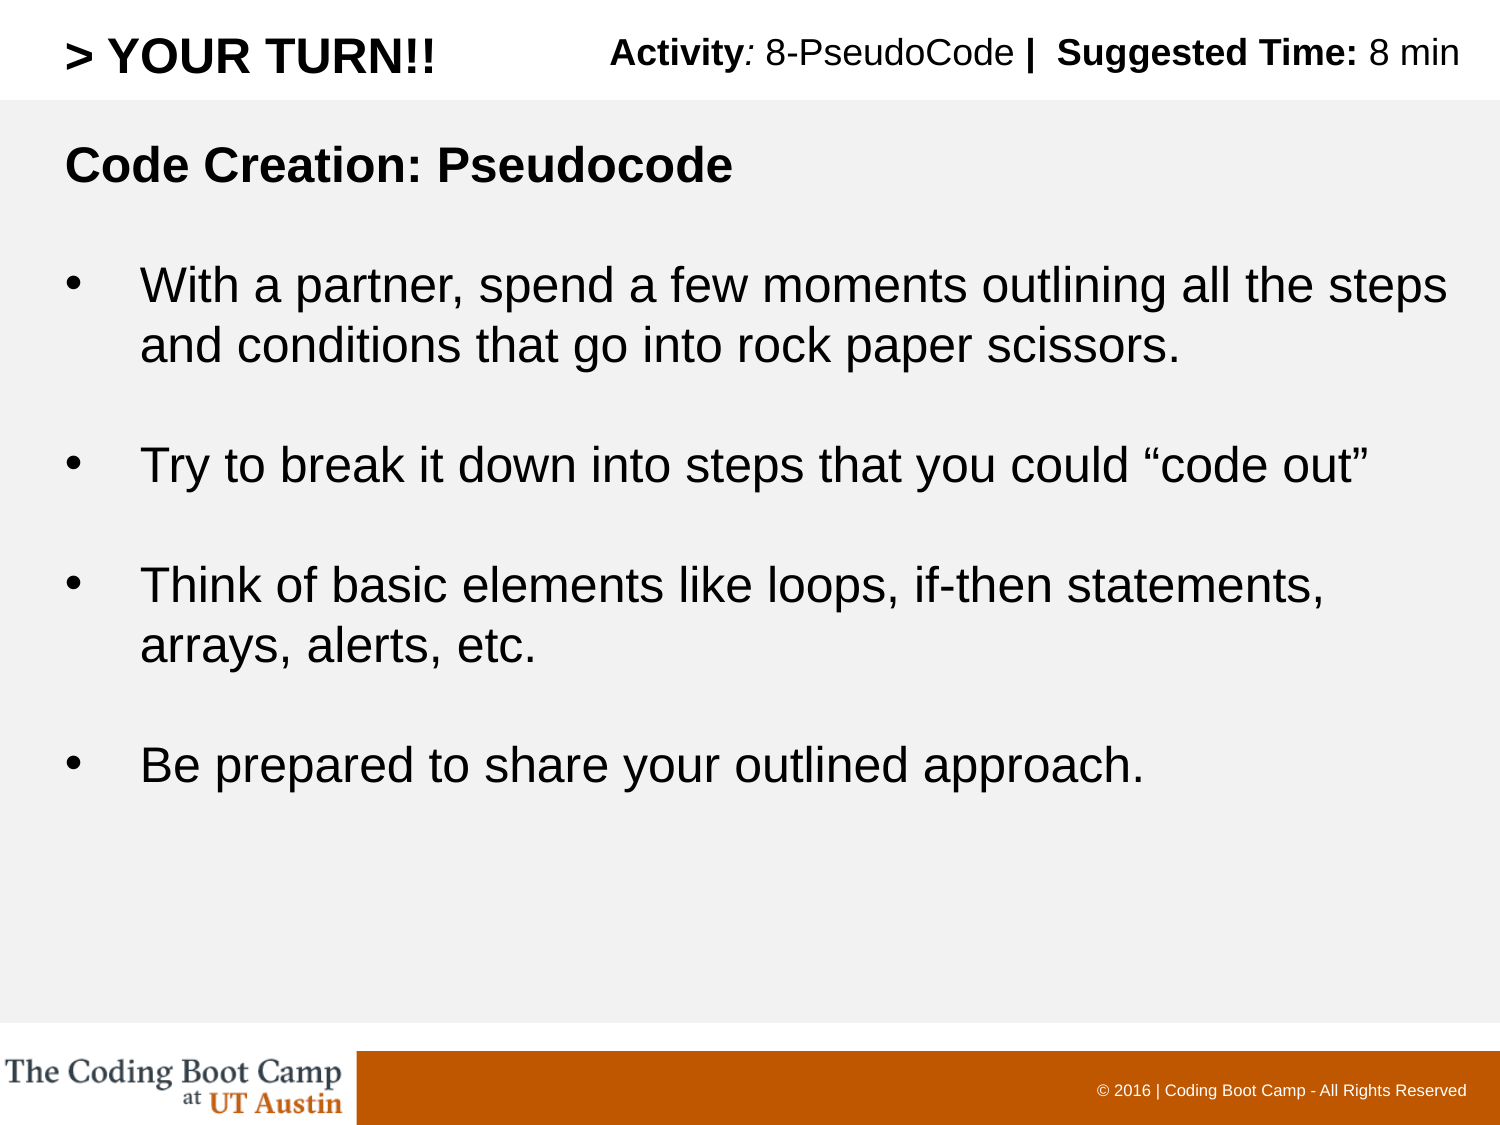

> YOUR TURN!!
Activity: 8-PseudoCode |  Suggested Time: 8 min

Code Creation: Pseudocode

With a partner, spend a few moments outlining all the steps and conditions that go into rock paper scissors.

Try to break it down into steps that you could “code out”

Think of basic elements like loops, if-then statements, arrays, alerts, etc.

Be prepared to share your outlined approach.